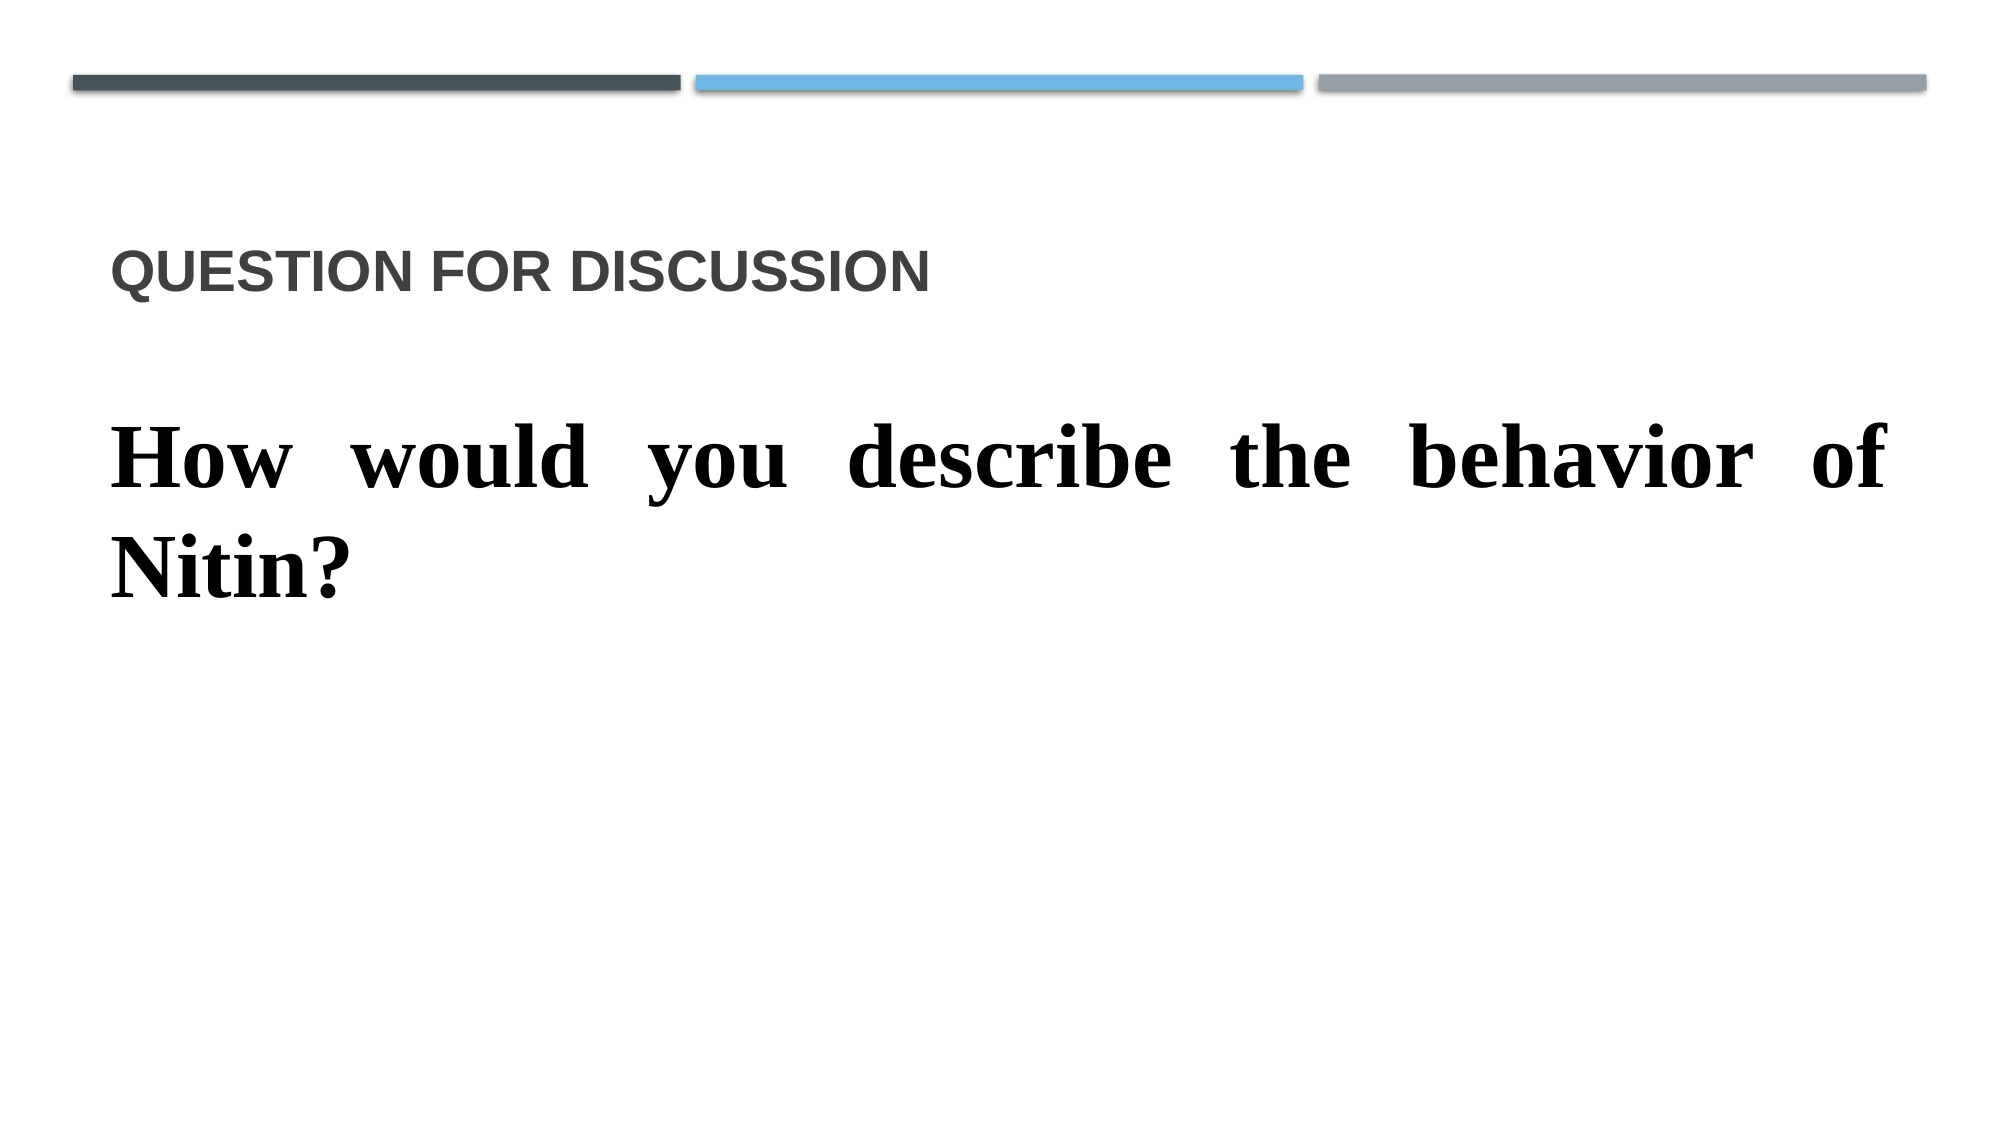

# Question for discussion
How would you describe the behavior of Nitin?